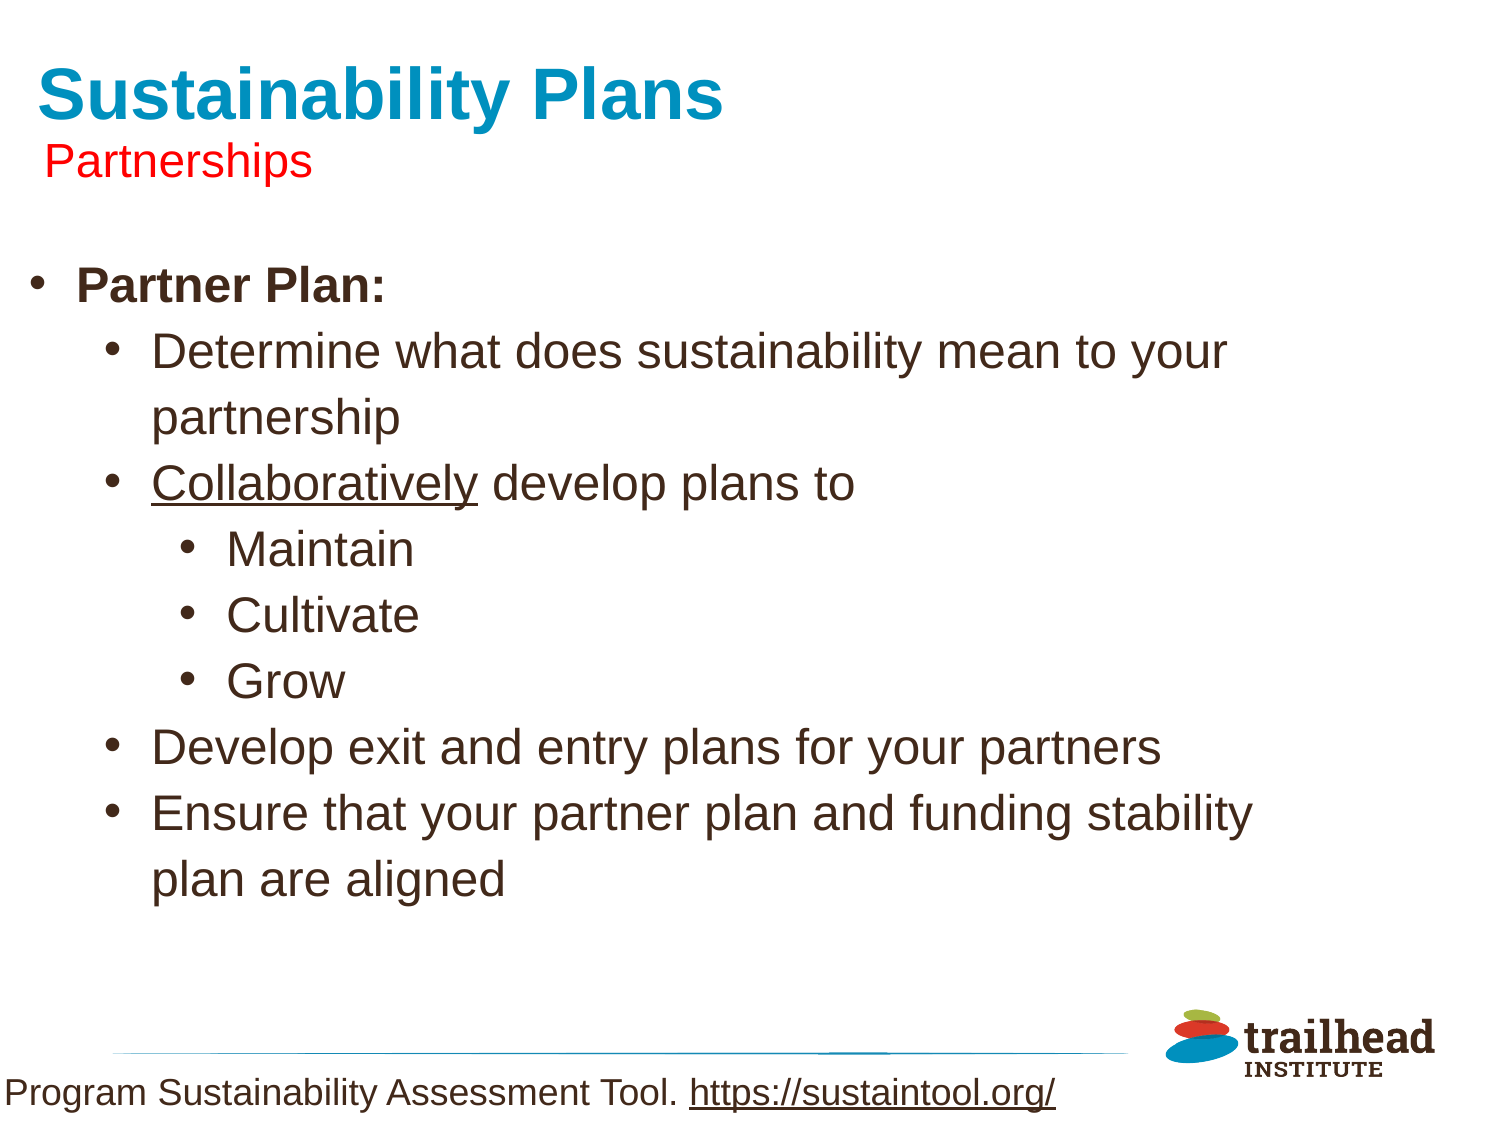

# Sustainability Plans
Partnerships
Partner Plan:
Determine what does sustainability mean to your partnership
Collaboratively develop plans to
Maintain
Cultivate
Grow
Develop exit and entry plans for your partners
Ensure that your partner plan and funding stability plan are aligned
Program Sustainability Assessment Tool. https://sustaintool.org/